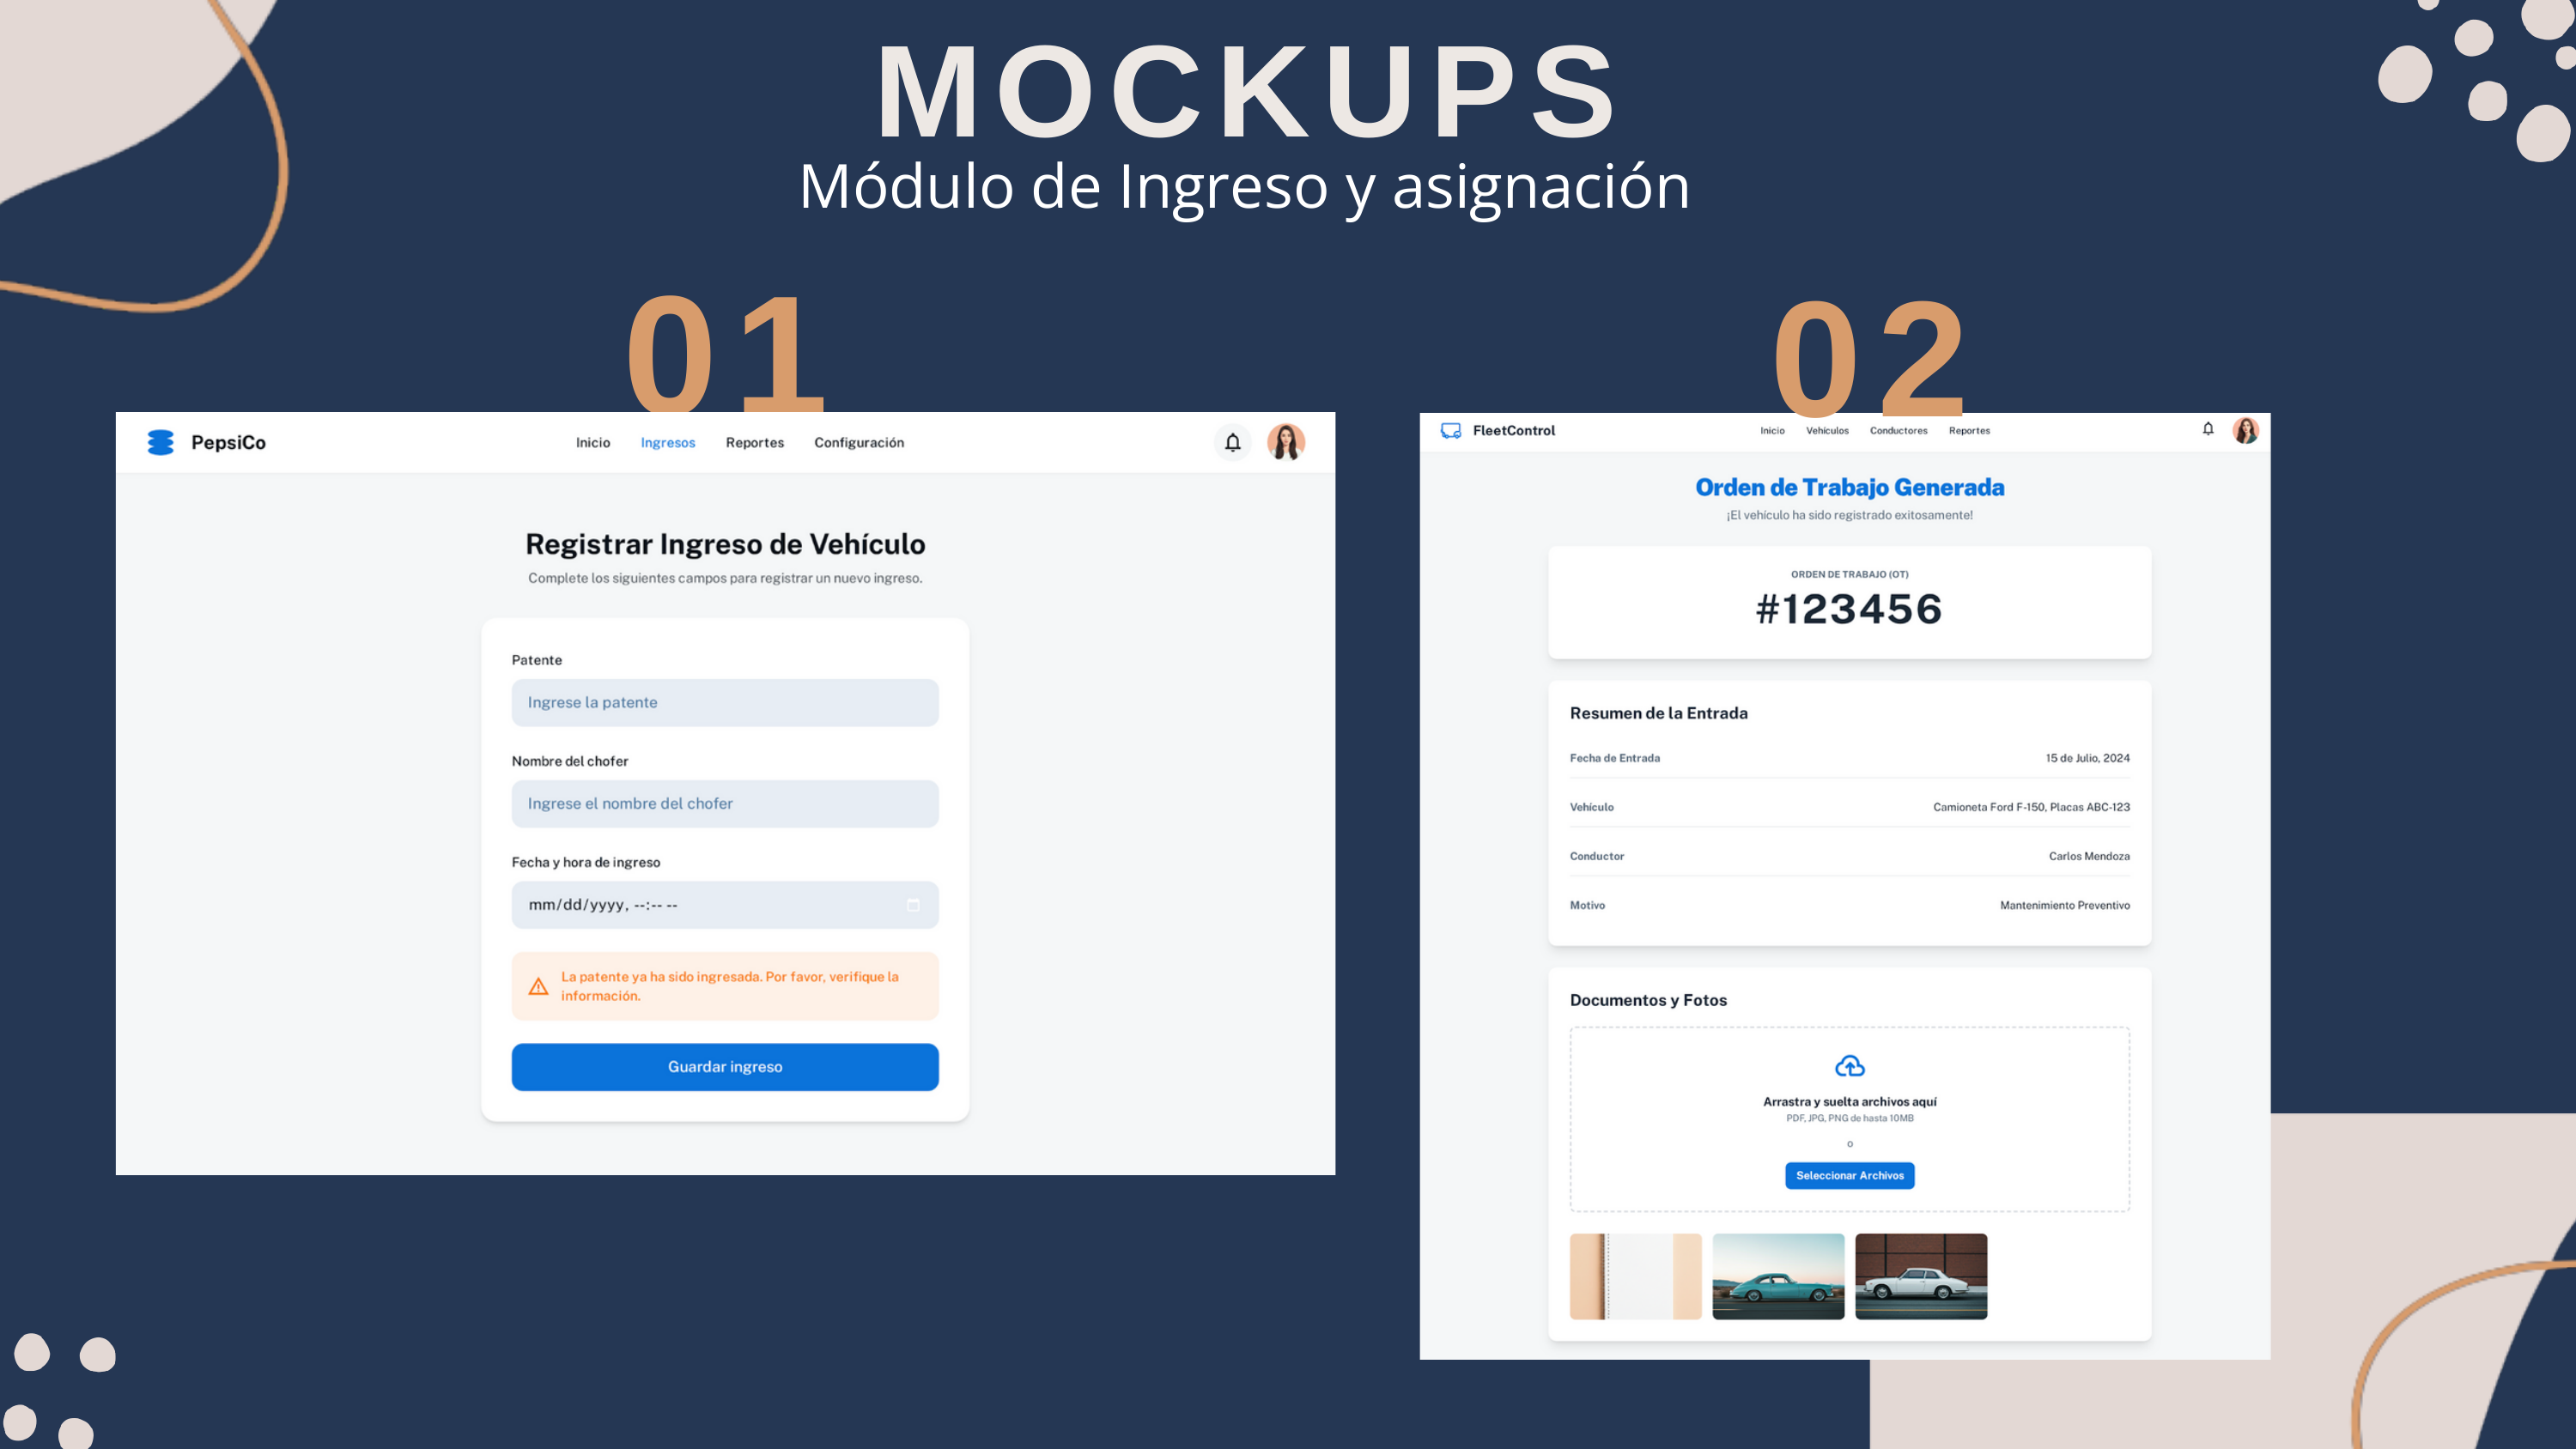

MOCKUPS
Módulo de Ingreso y asignación
01
02